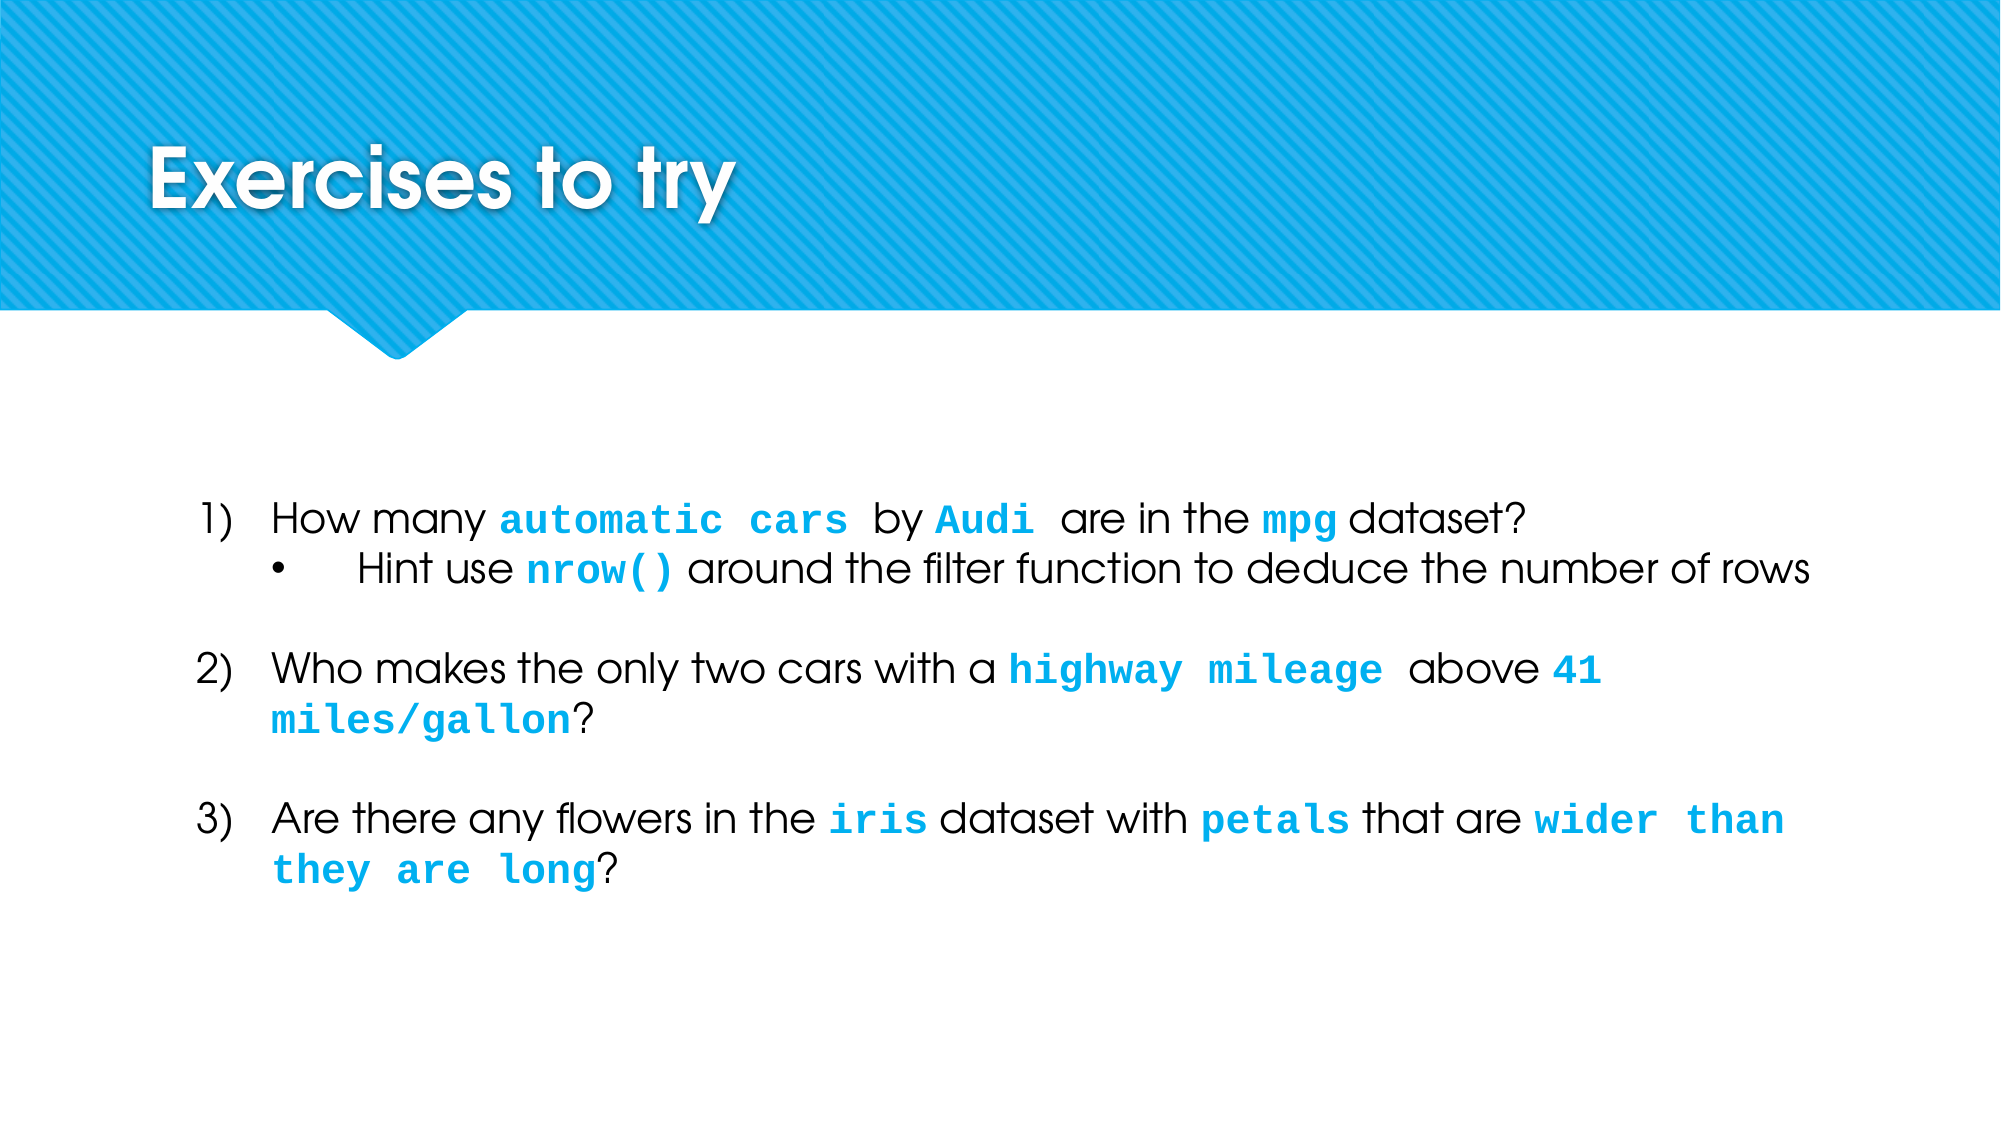

# Exercises to try
How many automatic cars by Audi are in the mpg dataset?
 Hint use nrow() around the filter function to deduce the number of rows

Who makes the only two cars with a highway mileage above 41 miles/gallon?

Are there any flowers in the iris dataset with petals that are wider than they are long?